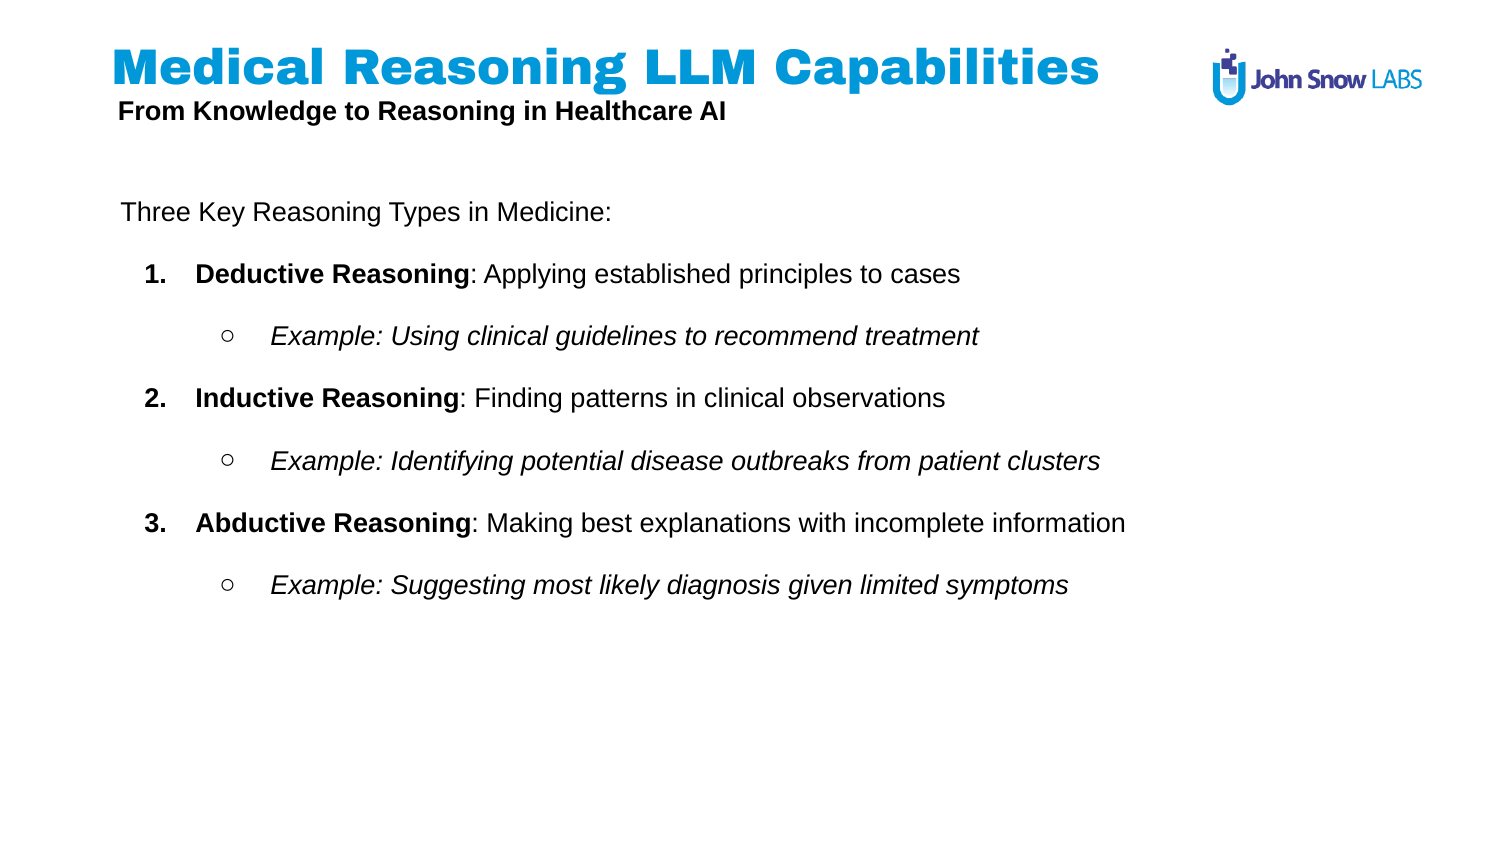

Medical Reasoning LLM Capabilities
From Knowledge to Reasoning in Healthcare AI
Three Key Reasoning Types in Medicine:
Deductive Reasoning: Applying established principles to cases
Example: Using clinical guidelines to recommend treatment
Inductive Reasoning: Finding patterns in clinical observations
Example: Identifying potential disease outbreaks from patient clusters
Abductive Reasoning: Making best explanations with incomplete information
Example: Suggesting most likely diagnosis given limited symptoms